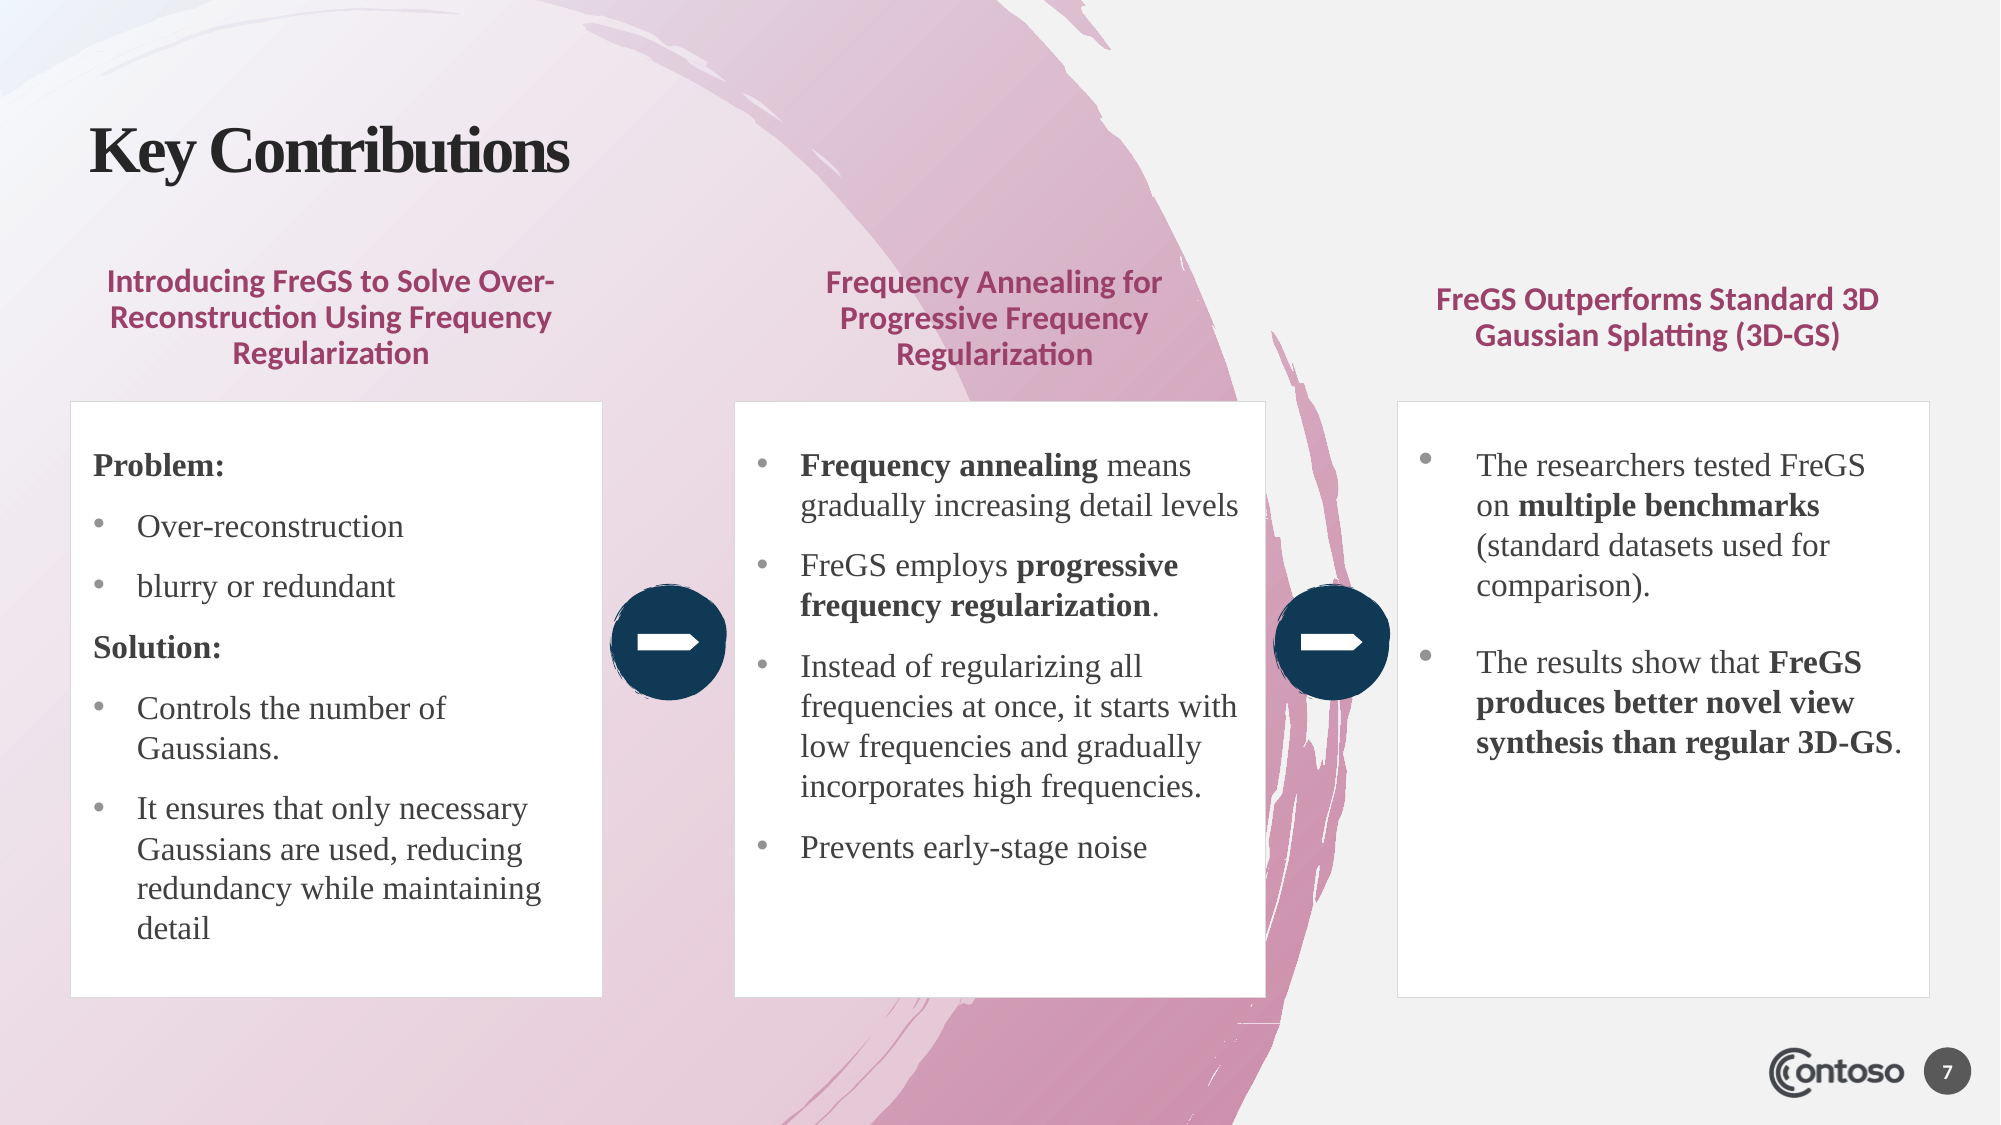

# Key Contributions
Introducing FreGS to Solve Over-Reconstruction Using Frequency Regularization
FreGS Outperforms Standard 3D Gaussian Splatting (3D-GS)
Frequency Annealing for Progressive Frequency Regularization
Problem:
Over-reconstruction
blurry or redundant
Solution:
Controls the number of Gaussians.
It ensures that only necessary Gaussians are used, reducing redundancy while maintaining detail

Frequency annealing means gradually increasing detail levels
FreGS employs progressive frequency regularization.
Instead of regularizing all frequencies at once, it starts with low frequencies and gradually incorporates high frequencies.
Prevents early-stage noise
The researchers tested FreGS on multiple benchmarks (standard datasets used for comparison).
The results show that FreGS produces better novel view synthesis than regular 3D-GS.
7